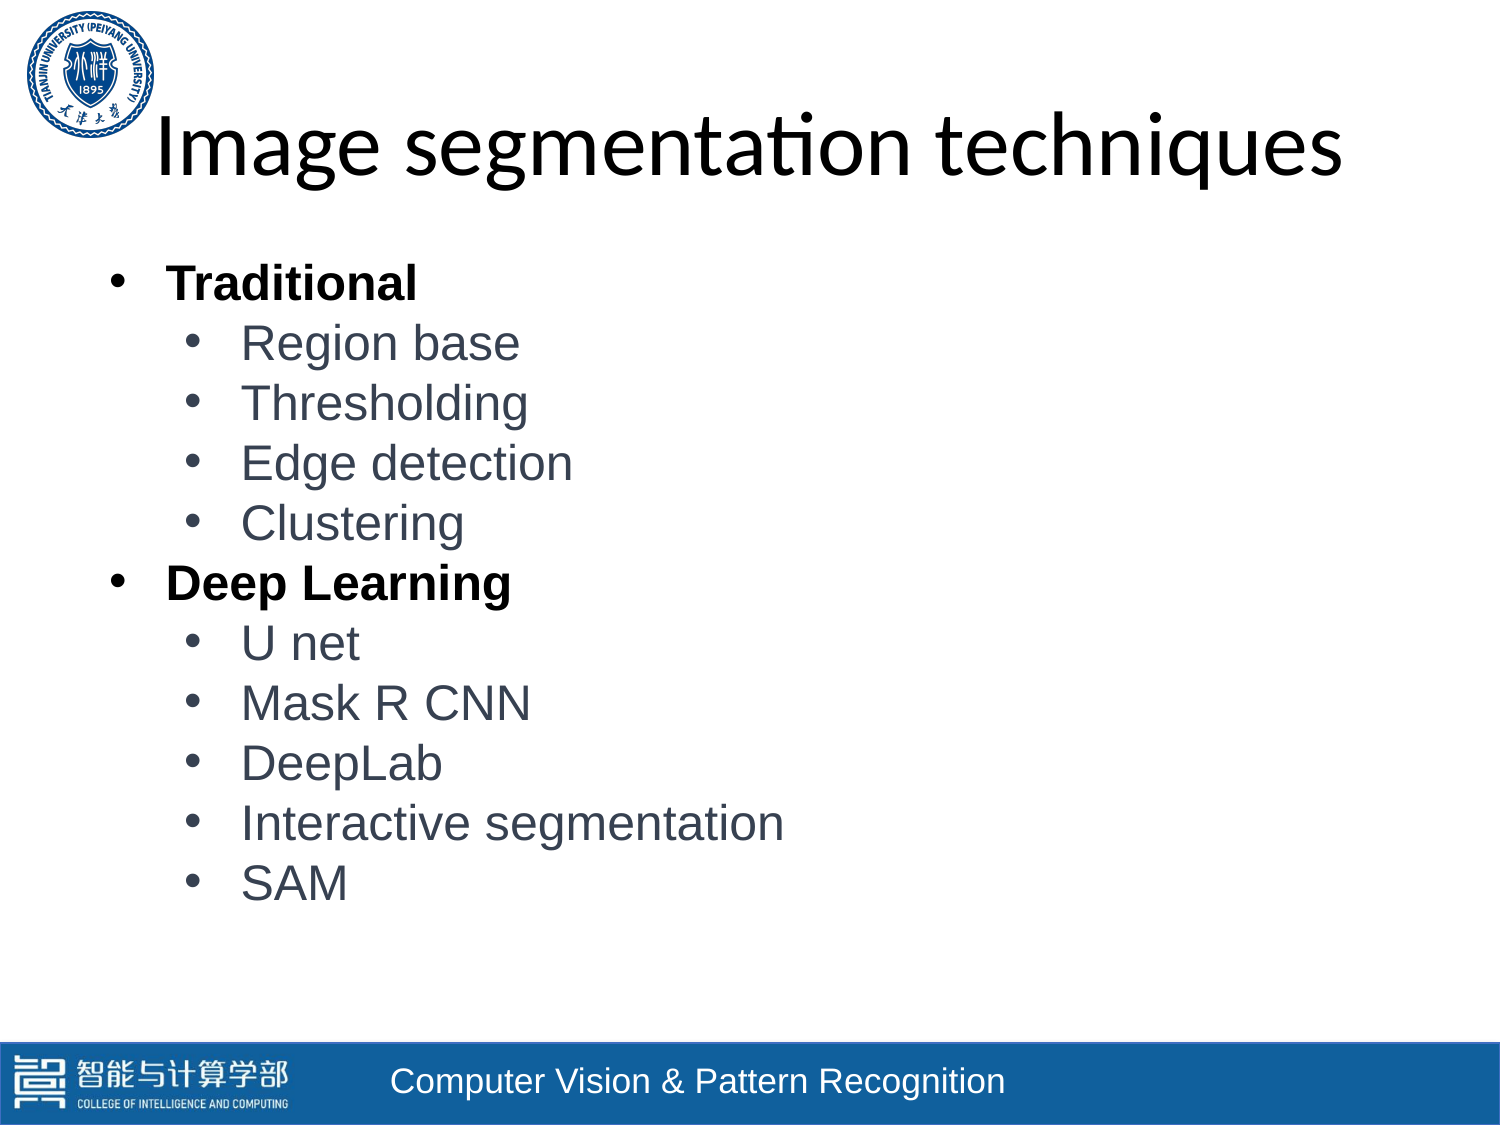

# Image segmentation techniques
Traditional
Region base
Thresholding
Edge detection
Clustering
Deep Learning
U net
Mask R CNN
DeepLab
Interactive segmentation
SAM